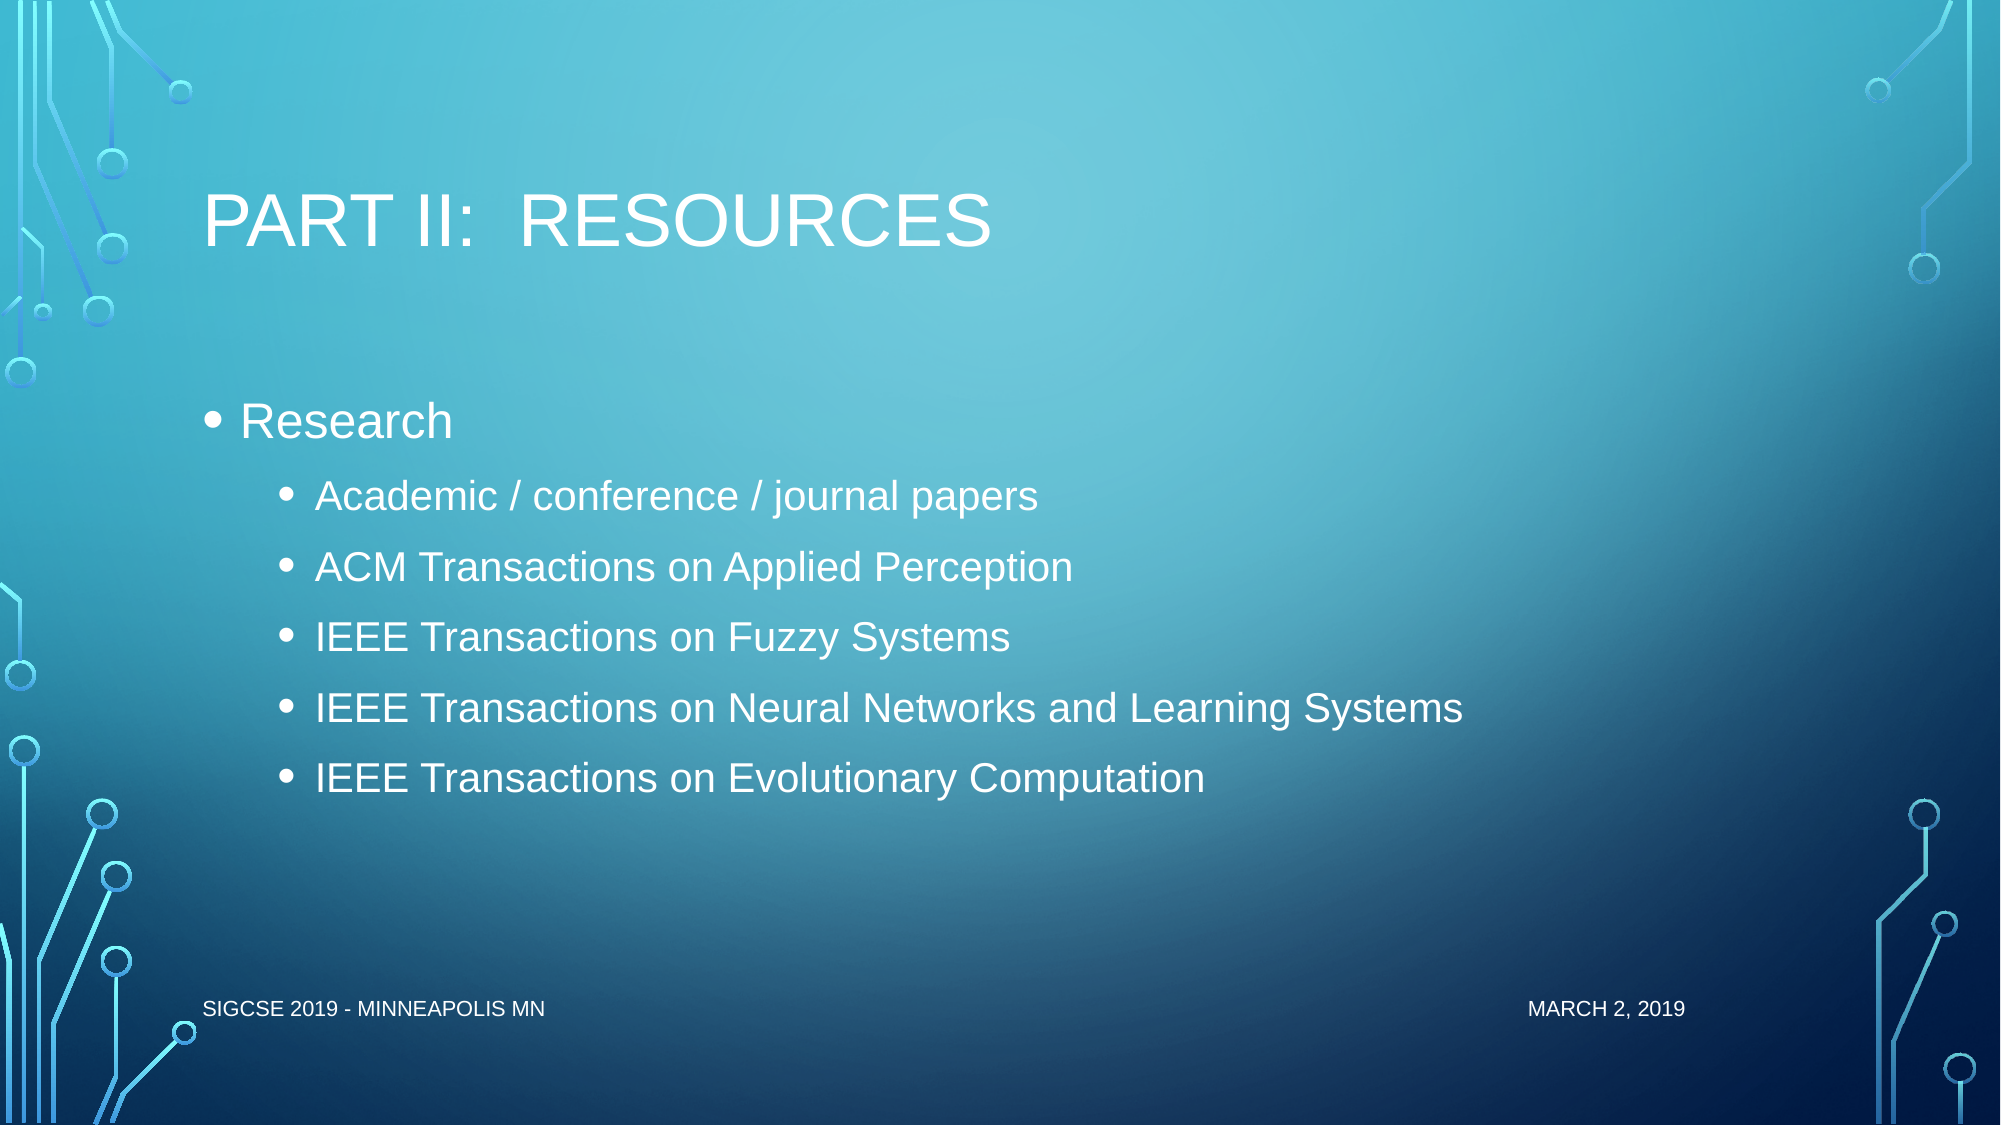

# Part II:  ReSources
Research
Academic / conference / journal papers
ACM Transactions on Applied Perception
IEEE Transactions on Fuzzy Systems
IEEE Transactions on Neural Networks and Learning Systems
IEEE Transactions on Evolutionary Computation
SIGCSE 2019 - Minneapolis MN                                                                                                                                                                    March 2, 2019